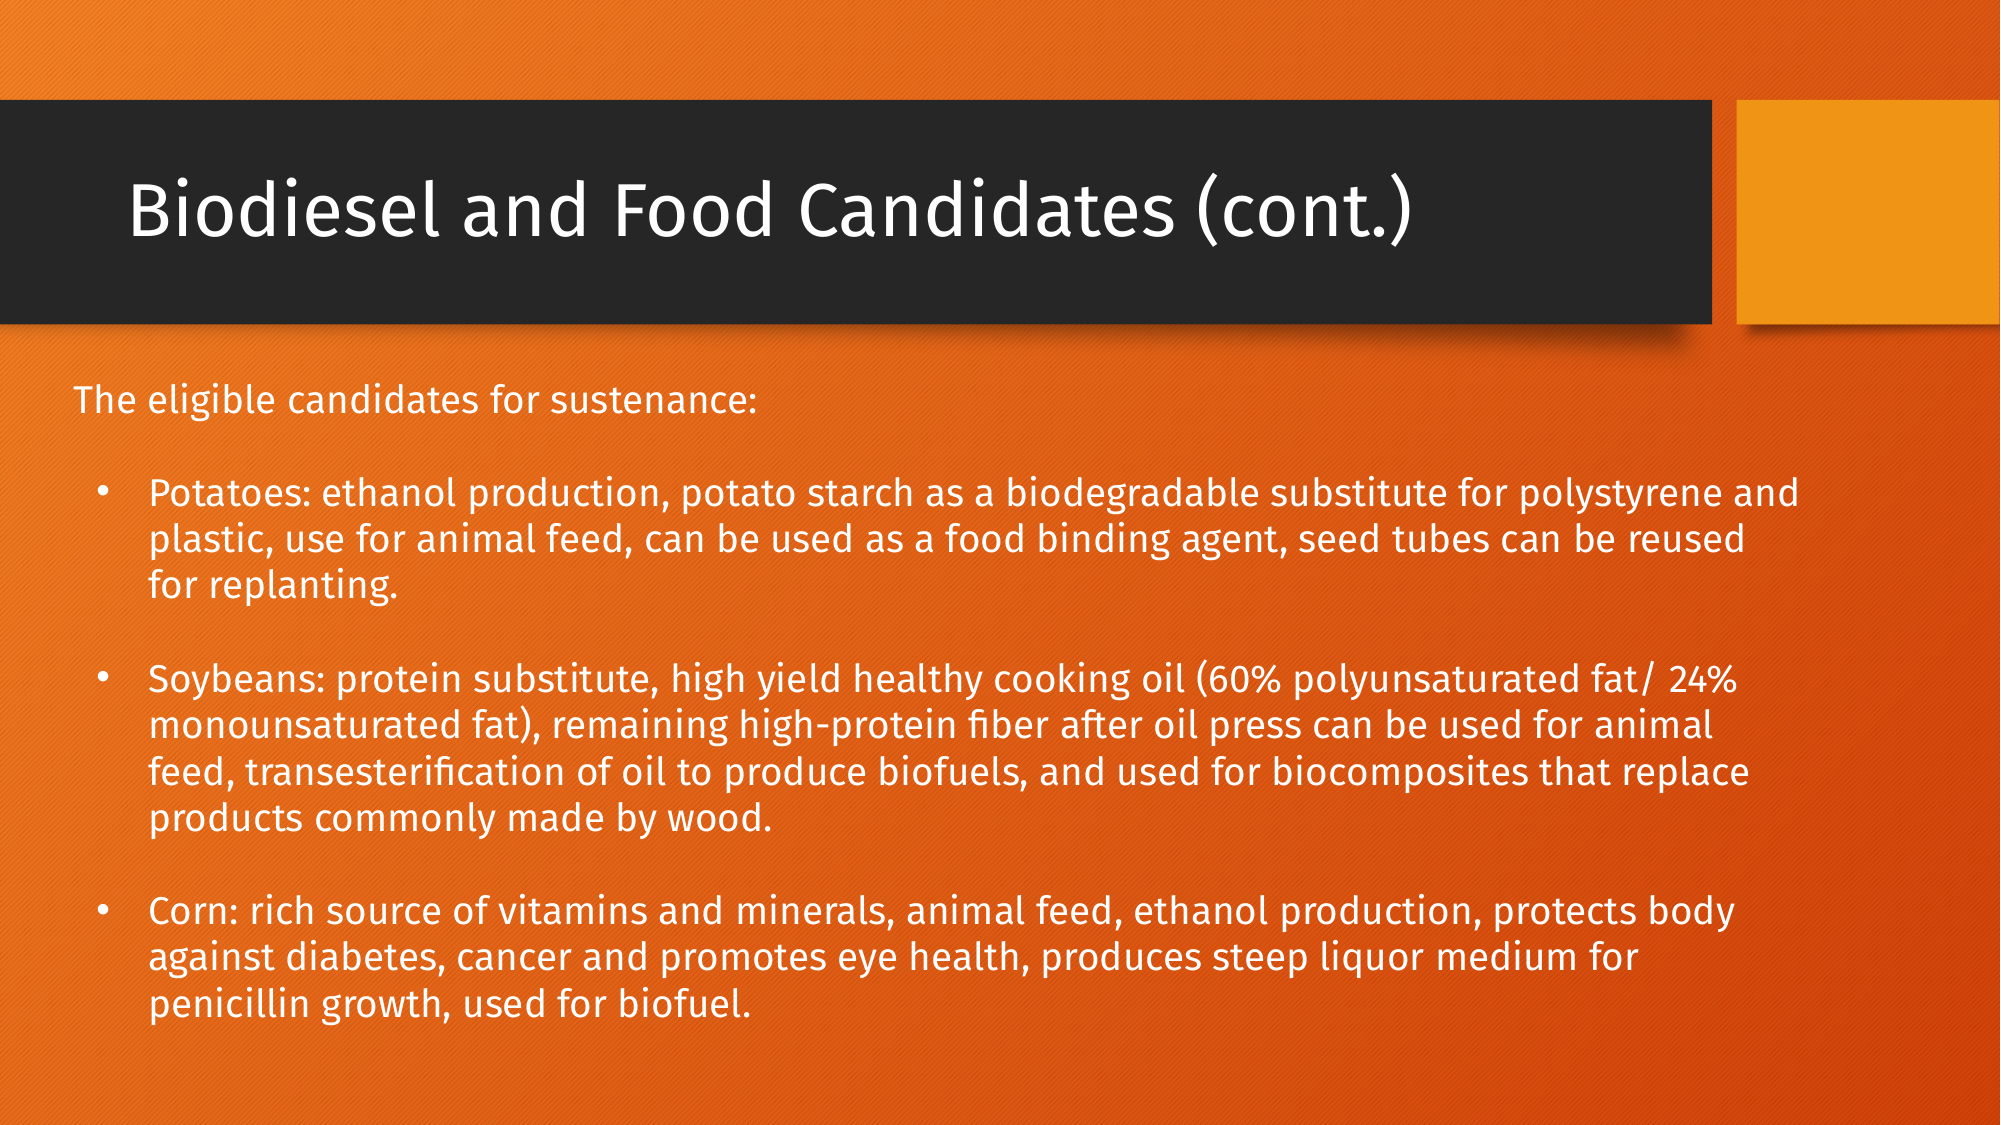

# Biodiesel and Food Candidates (cont.)
The eligible candidates for sustenance:

Potatoes: ethanol production, potato starch as a biodegradable substitute for polystyrene and plastic, use for animal feed, can be used as a food binding agent, seed tubes can be reused for replanting.

Soybeans: protein substitute, high yield healthy cooking oil (60% polyunsaturated fat/ 24% monounsaturated fat), remaining high-protein fiber after oil press can be used for animal feed, transesterification of oil to produce biofuels, and used for biocomposites that replace products commonly made by wood.

Corn: rich source of vitamins and minerals, animal feed, ethanol production, protects body against diabetes, cancer and promotes eye health, produces steep liquor medium for penicillin growth, used for biofuel.